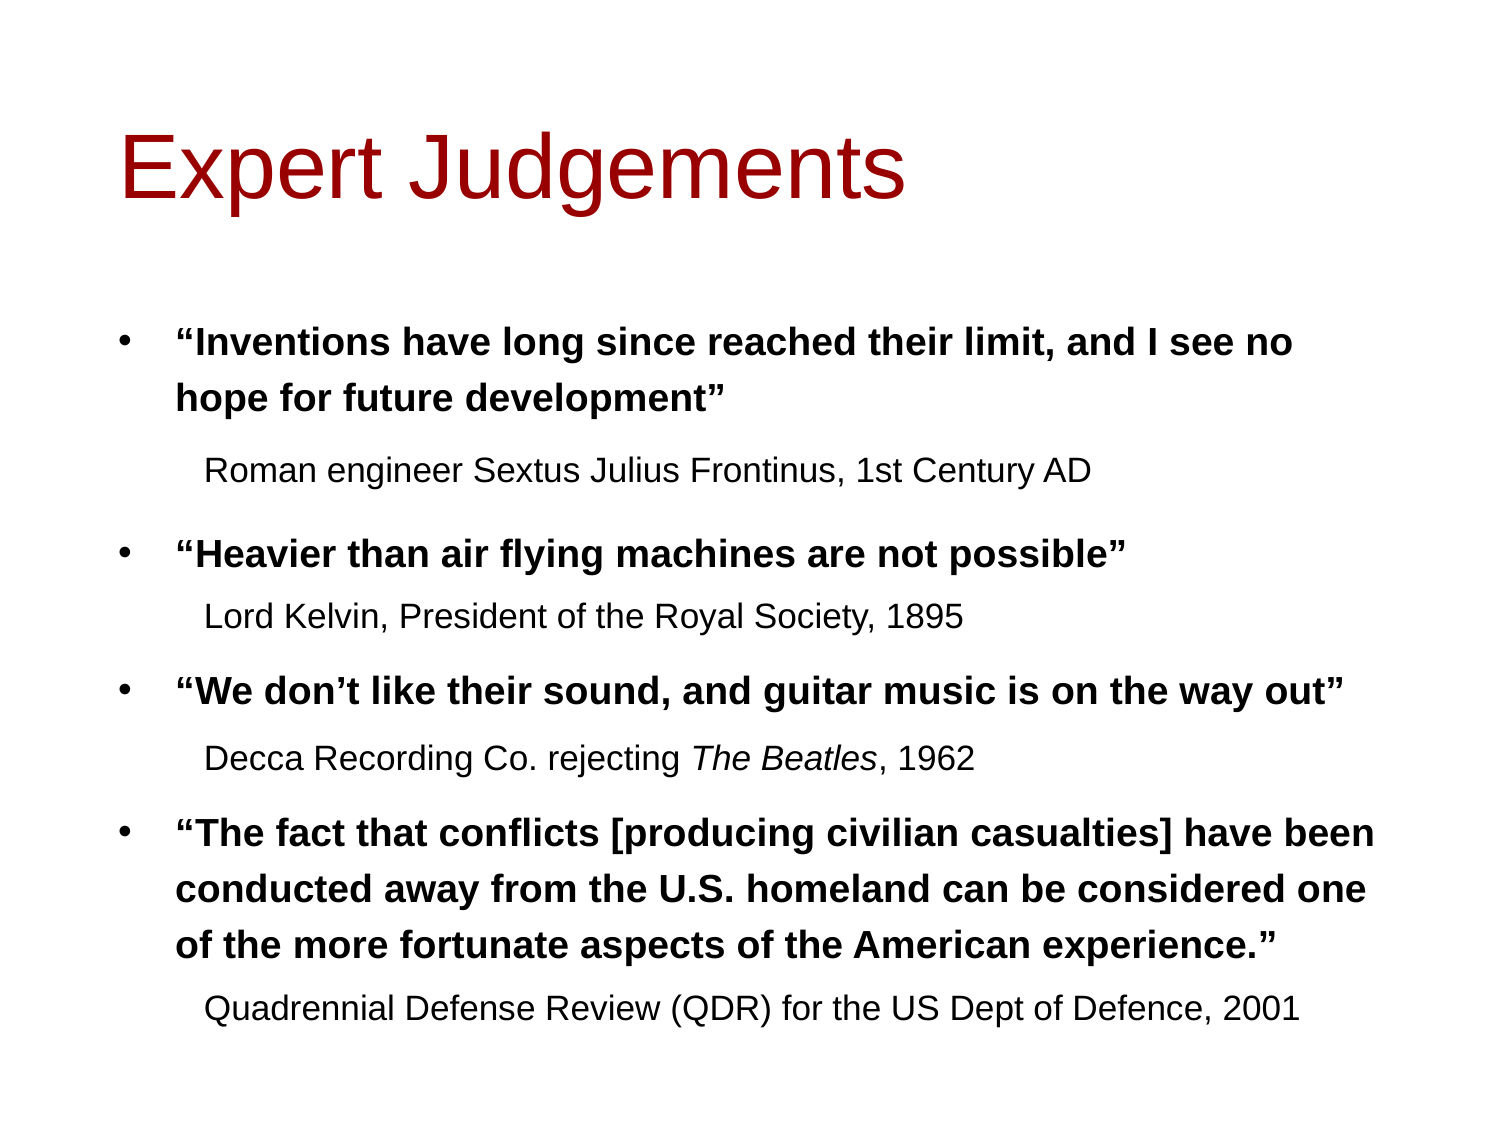

# Expert Judgements
“Inventions have long since reached their limit, and I see no hope for future development”
Roman engineer Sextus Julius Frontinus, 1st Century AD
“Heavier than air flying machines are not possible”
Lord Kelvin, President of the Royal Society, 1895
“We don’t like their sound, and guitar music is on the way out”
Decca Recording Co. rejecting The Beatles, 1962
“The fact that conflicts [producing civilian casualties] have been conducted away from the U.S. homeland can be considered one of the more fortunate aspects of the American experience.”
Quadrennial Defense Review (QDR) for the US Dept of Defence, 2001